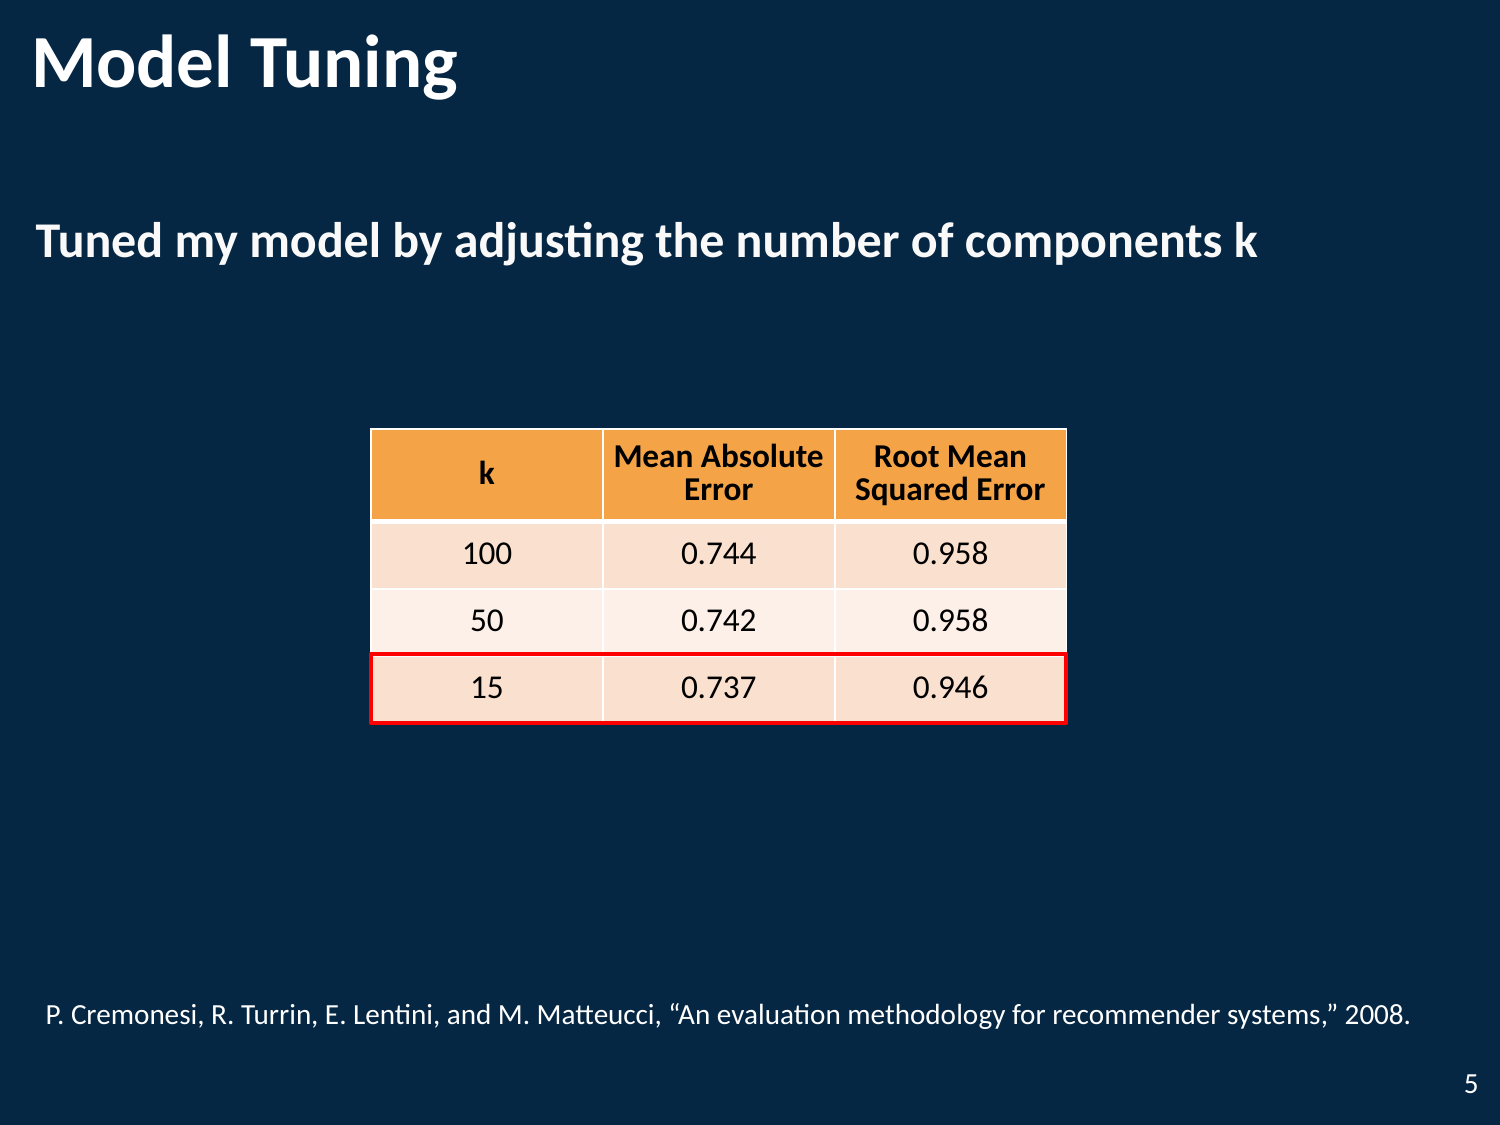

# Model Tuning
Tuned my model by adjusting the number of components k
| k | Mean Absolute Error | Root Mean Squared Error |
| --- | --- | --- |
| 100 | 0.744 | 0.958 |
| 50 | 0.742 | 0.958 |
| 15 | 0.737 | 0.946 |

P. Cremonesi, R. Turrin, E. Lentini, and M. Matteucci, “An evaluation methodology for recommender systems,” 2008.
5